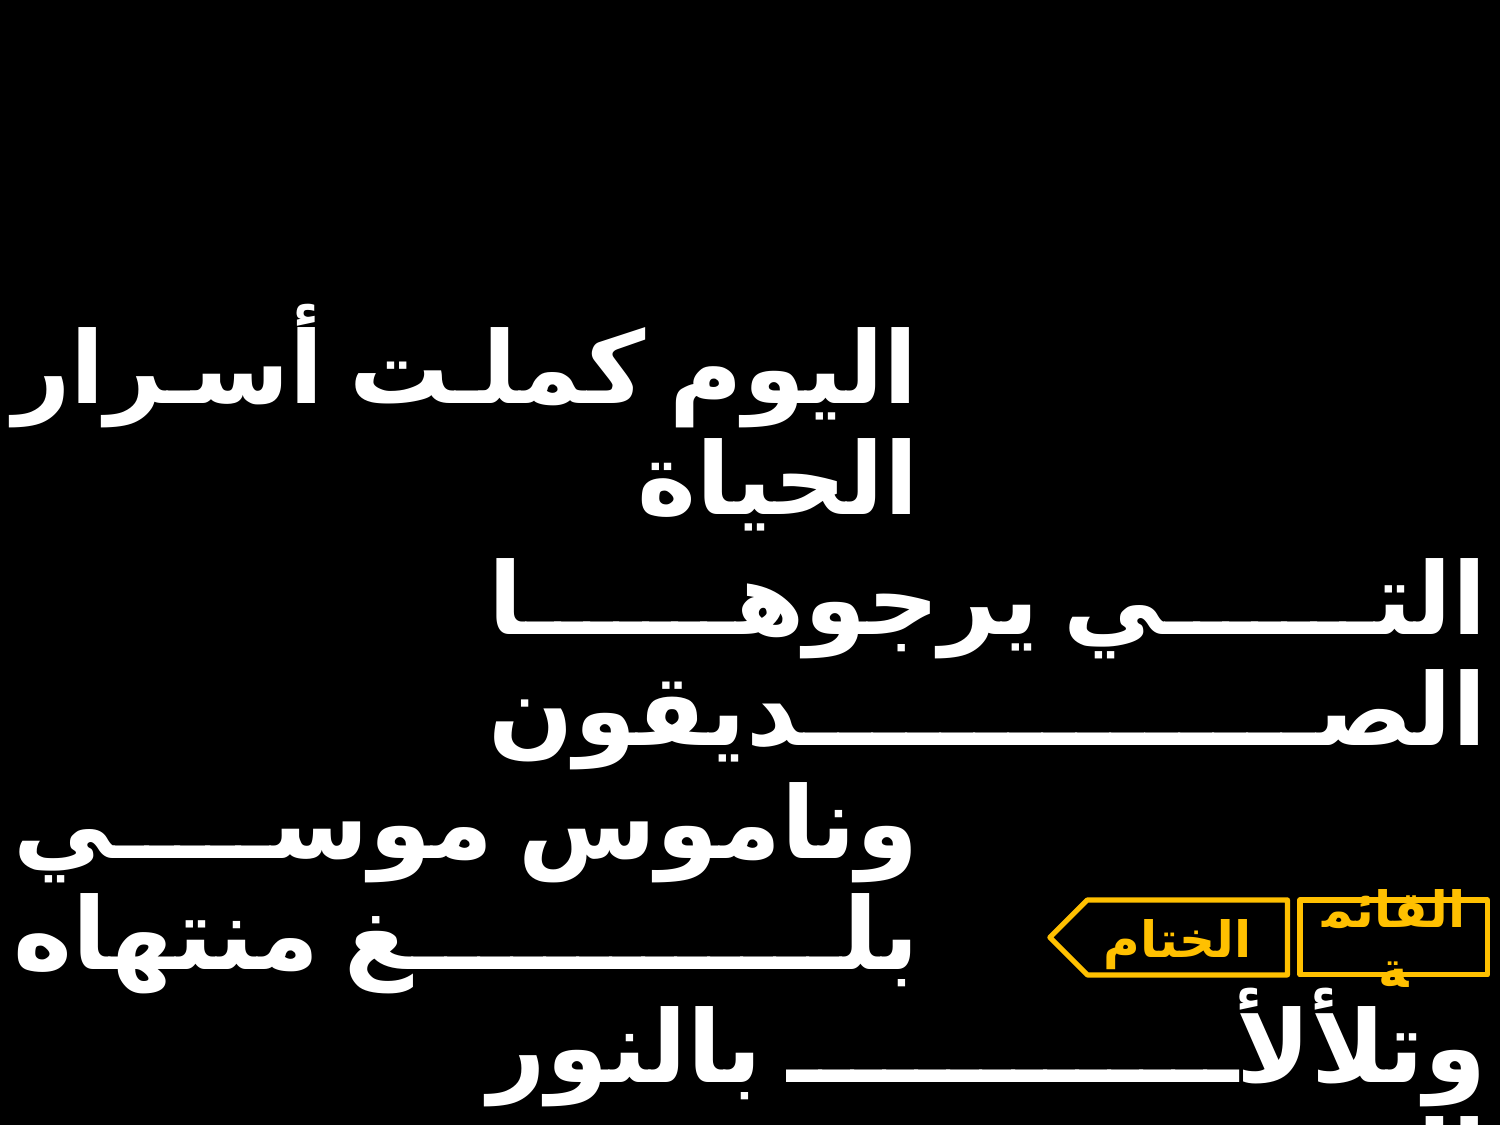

| اليوم كملت أسرار الحياة |  |  |
| --- | --- | --- |
|  | التي يرجوها الصديقون |  |
| وناموس موسي بلغ منتهاه |  |  |
|  | وتلألأ بالنور المسيحيون |  |
الختام
القائمة